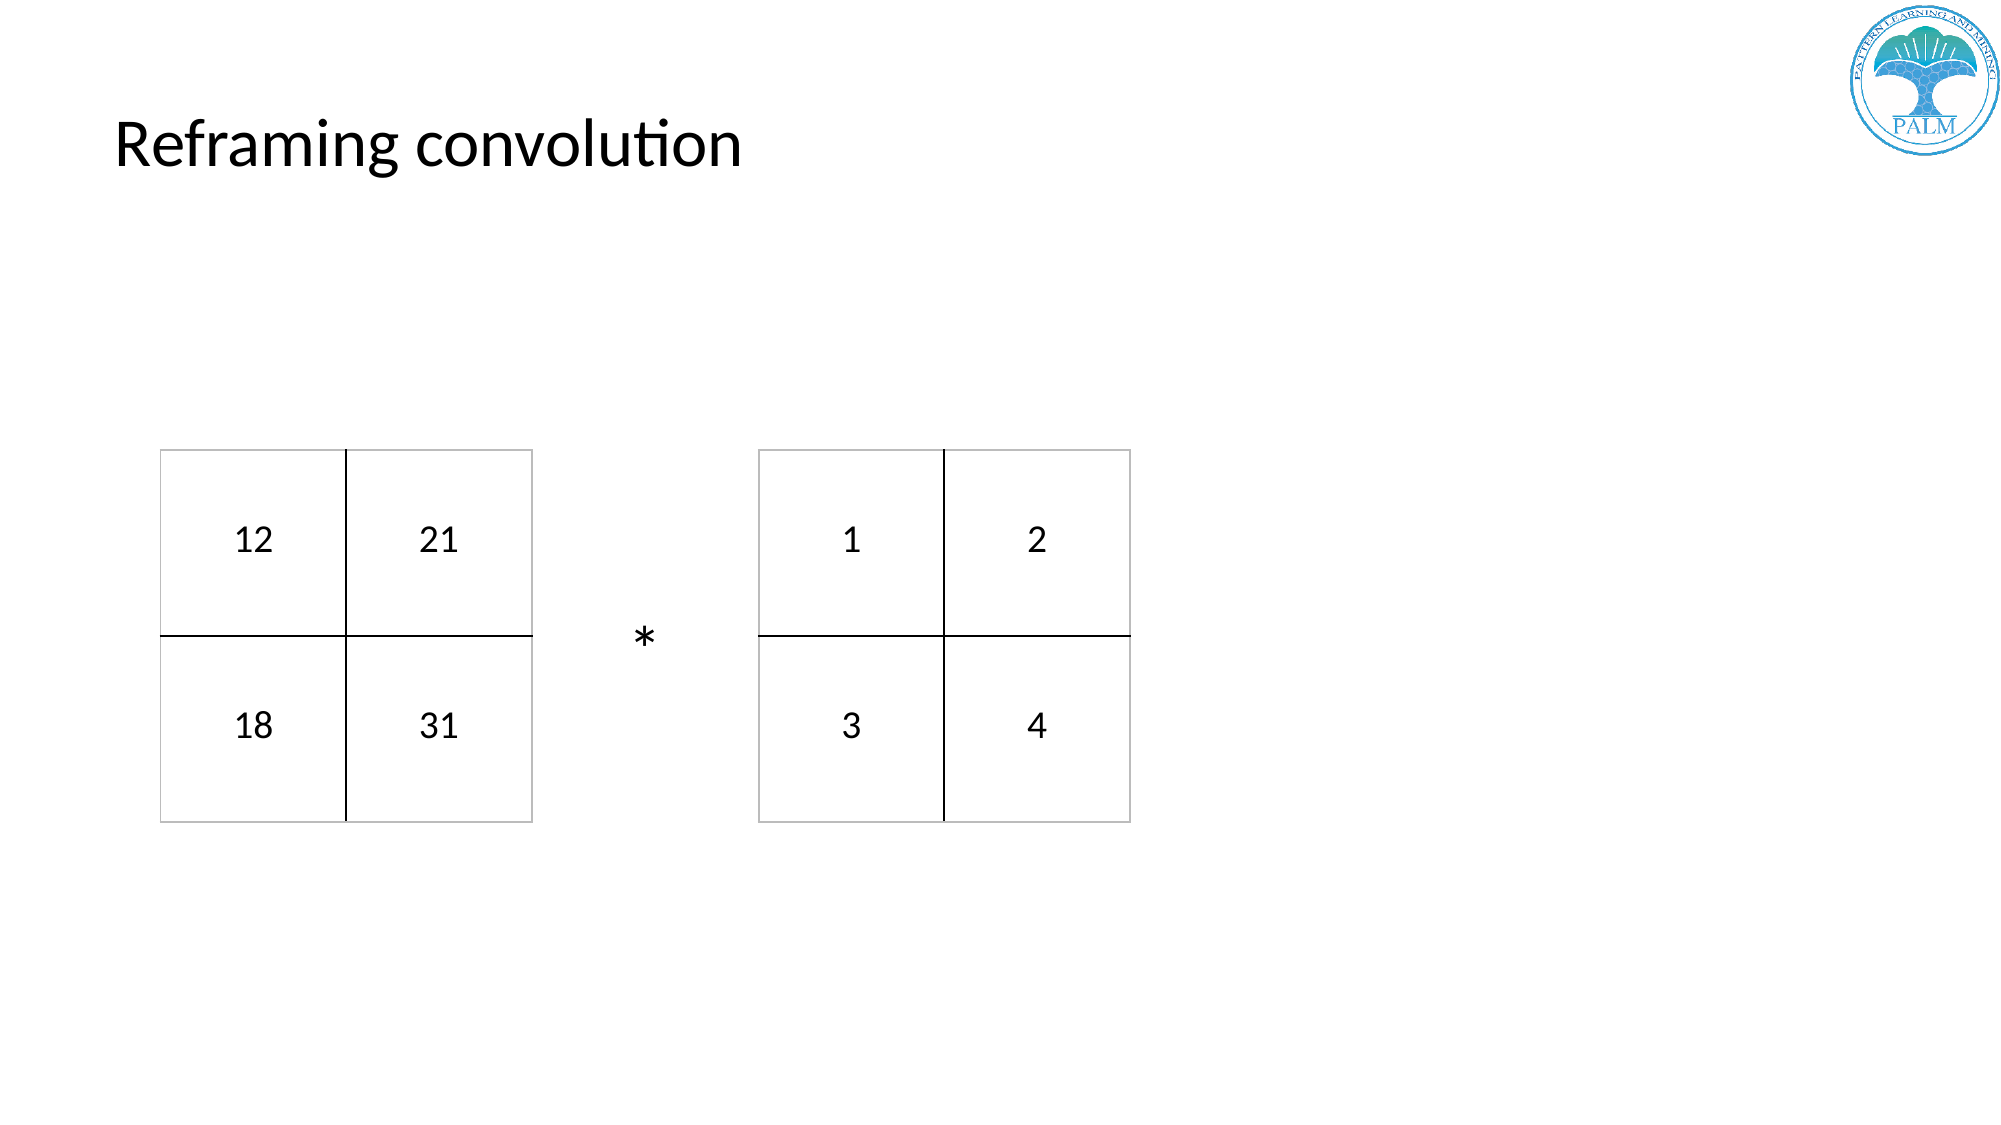

# Reframing convolution
| 12 | 21 |
| --- | --- |
| 18 | 31 |
| 1 | 2 |
| --- | --- |
| 3 | 4 |
*